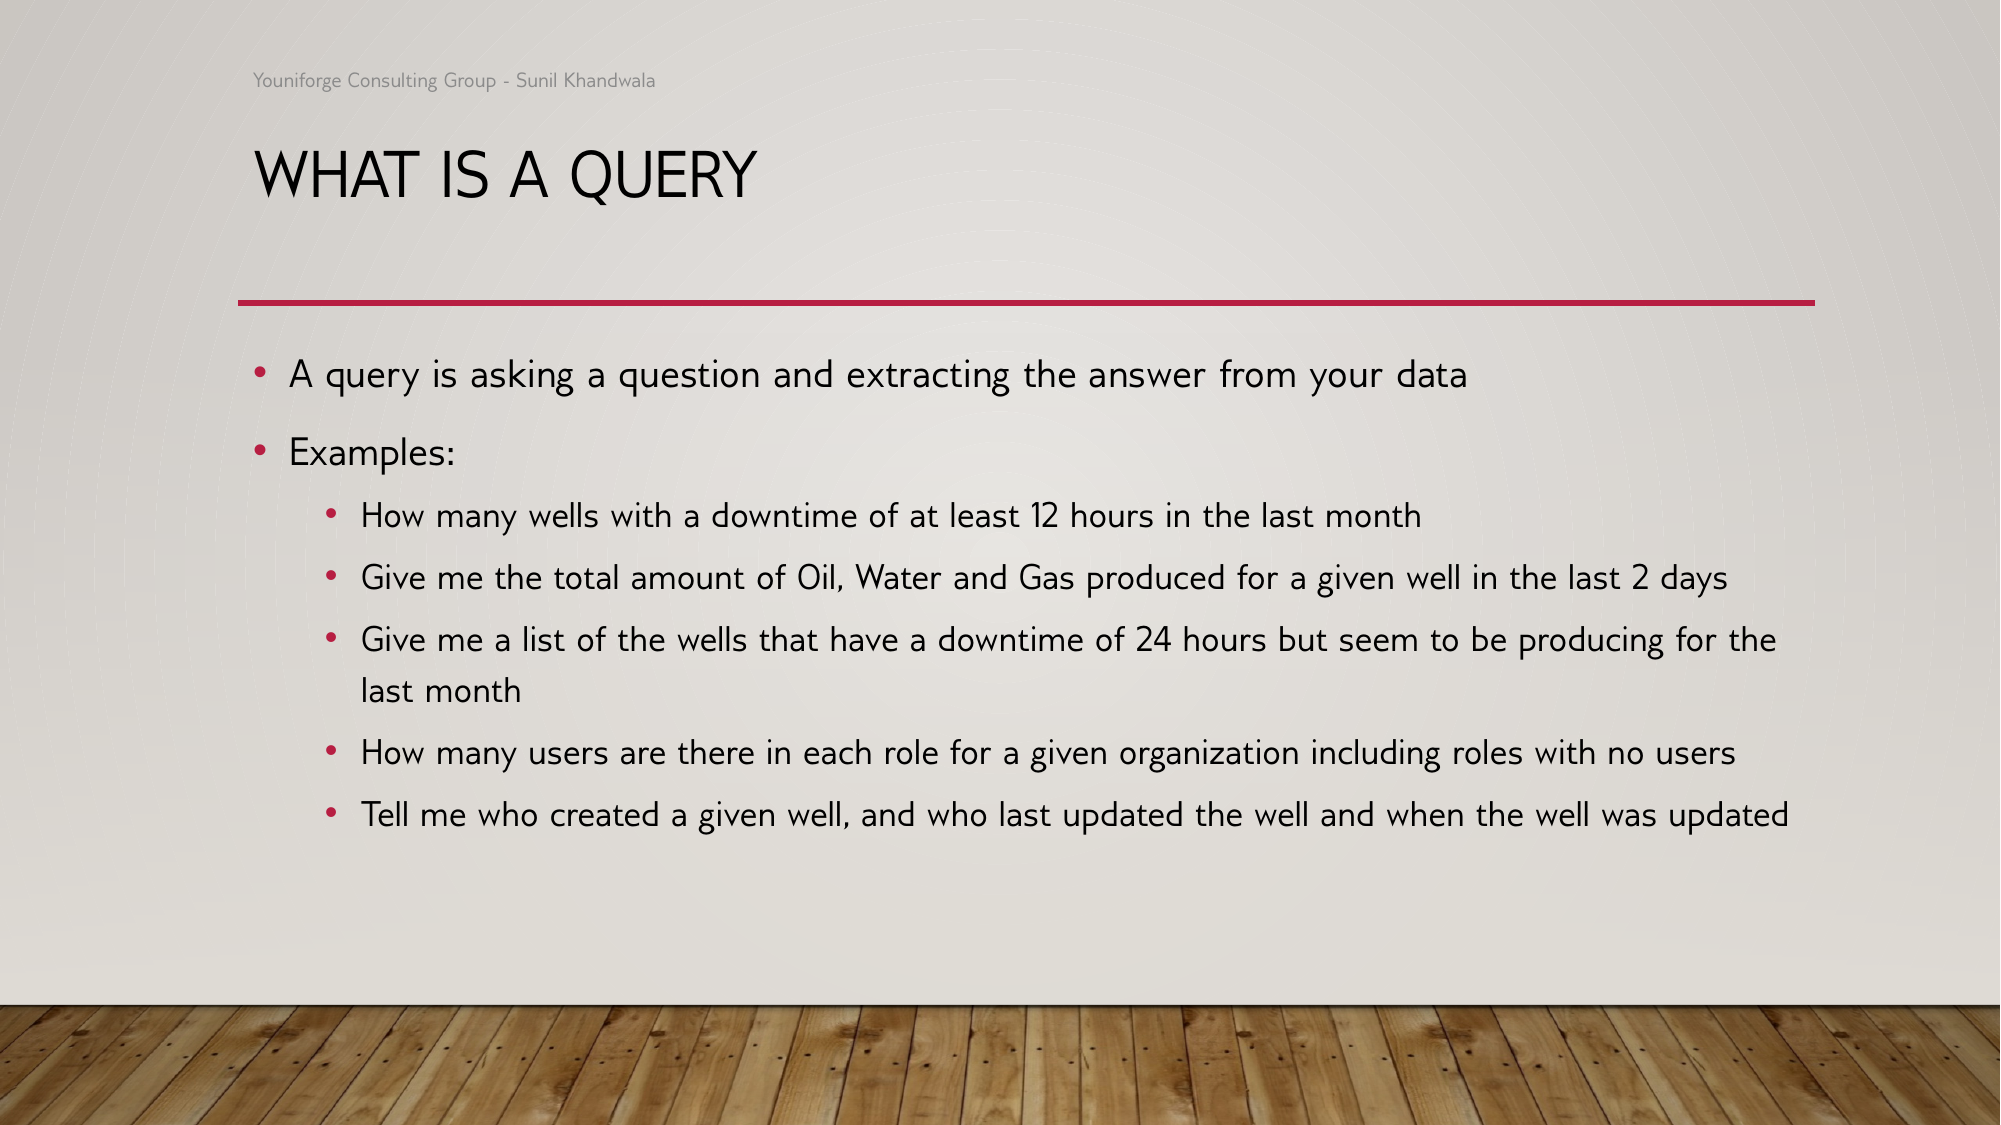

Youniforge Consulting Group - Sunil Khandwala
# What is a query
A query is asking a question and extracting the answer from your data
Examples:
How many wells with a downtime of at least 12 hours in the last month
Give me the total amount of Oil, Water and Gas produced for a given well in the last 2 days
Give me a list of the wells that have a downtime of 24 hours but seem to be producing for the last month
How many users are there in each role for a given organization including roles with no users
Tell me who created a given well, and who last updated the well and when the well was updated